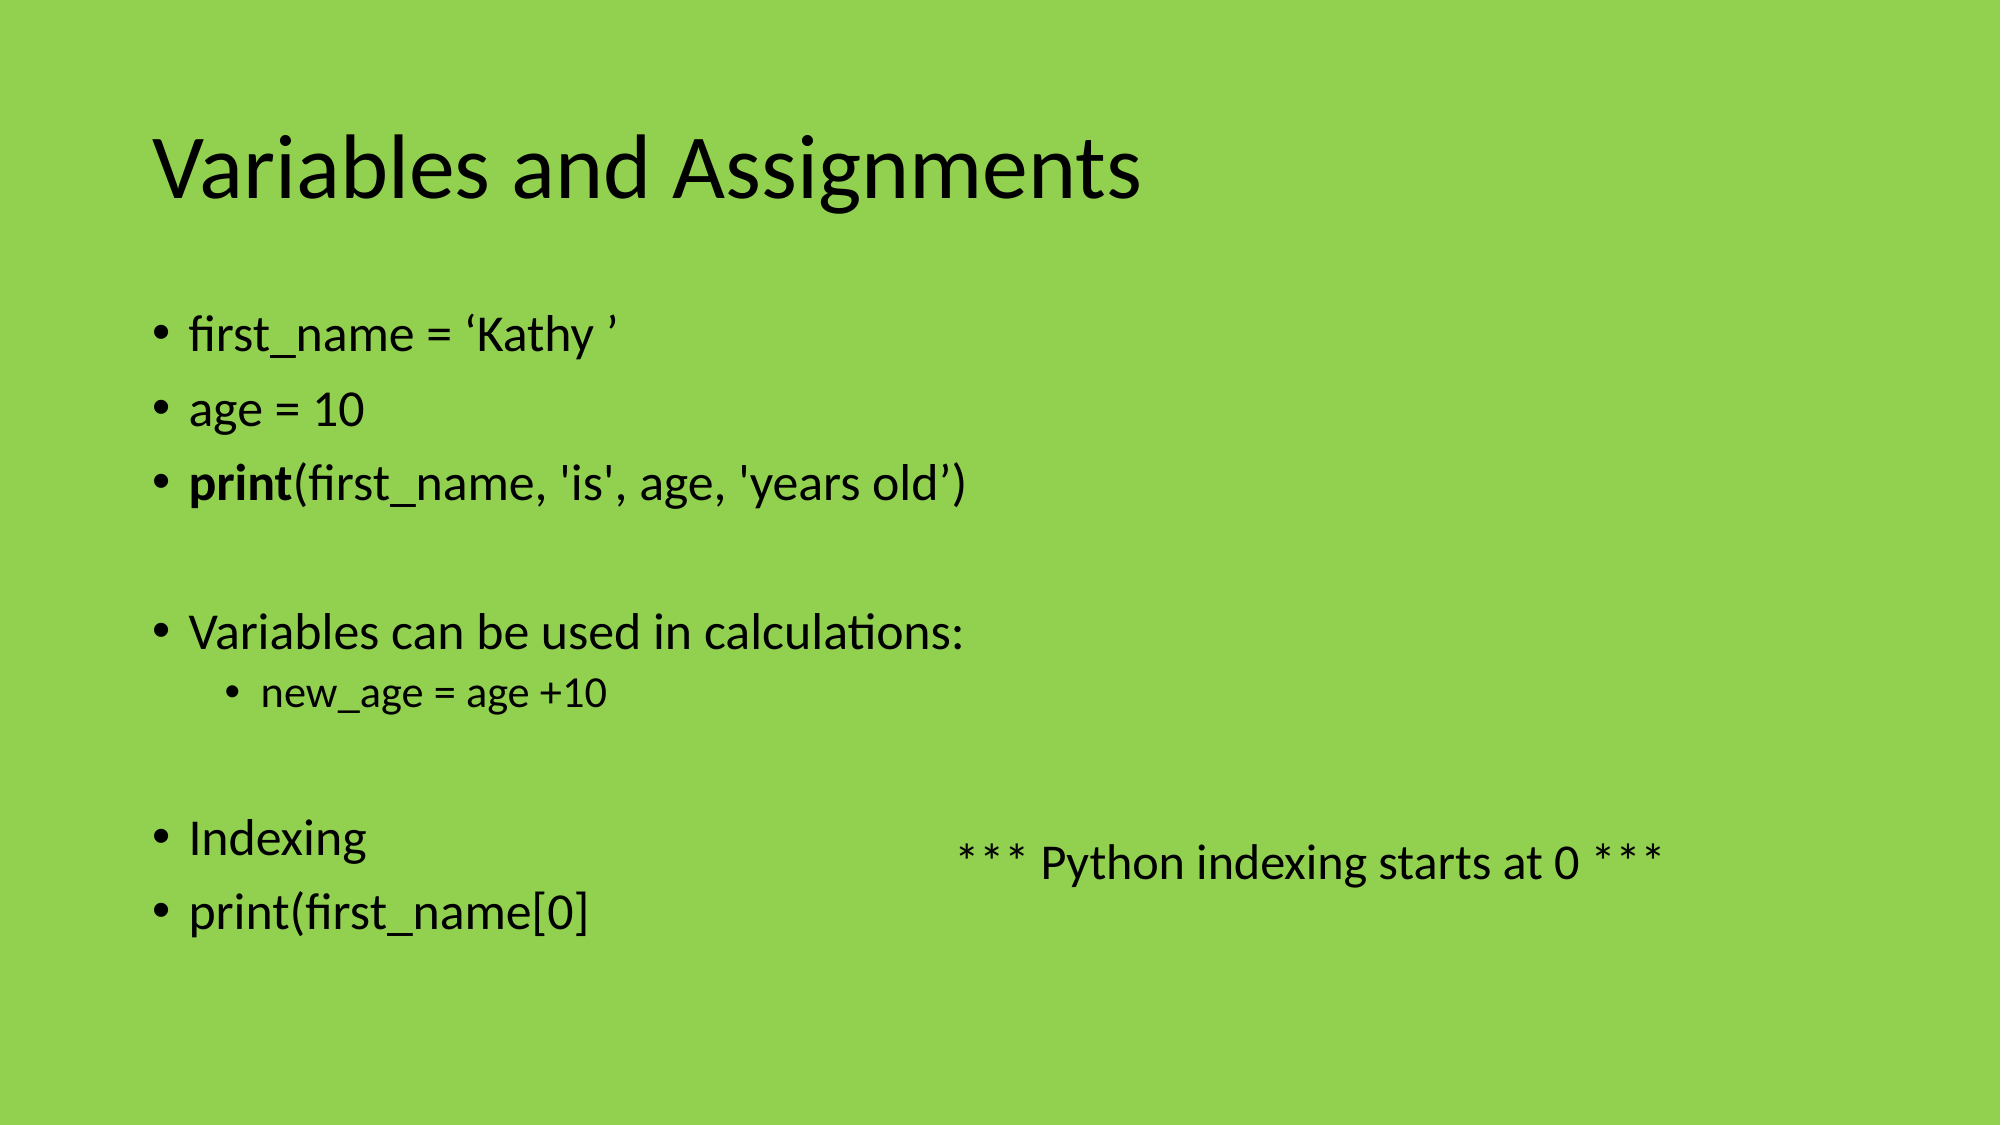

# Variables and Assignments
first_name = ‘Kathy ’
age = 10
print(first_name, 'is', age, 'years old’)

Variables can be used in calculations:
new_age = age +10

Indexing
print(first_name[0]

*** Python indexing starts at 0 ***